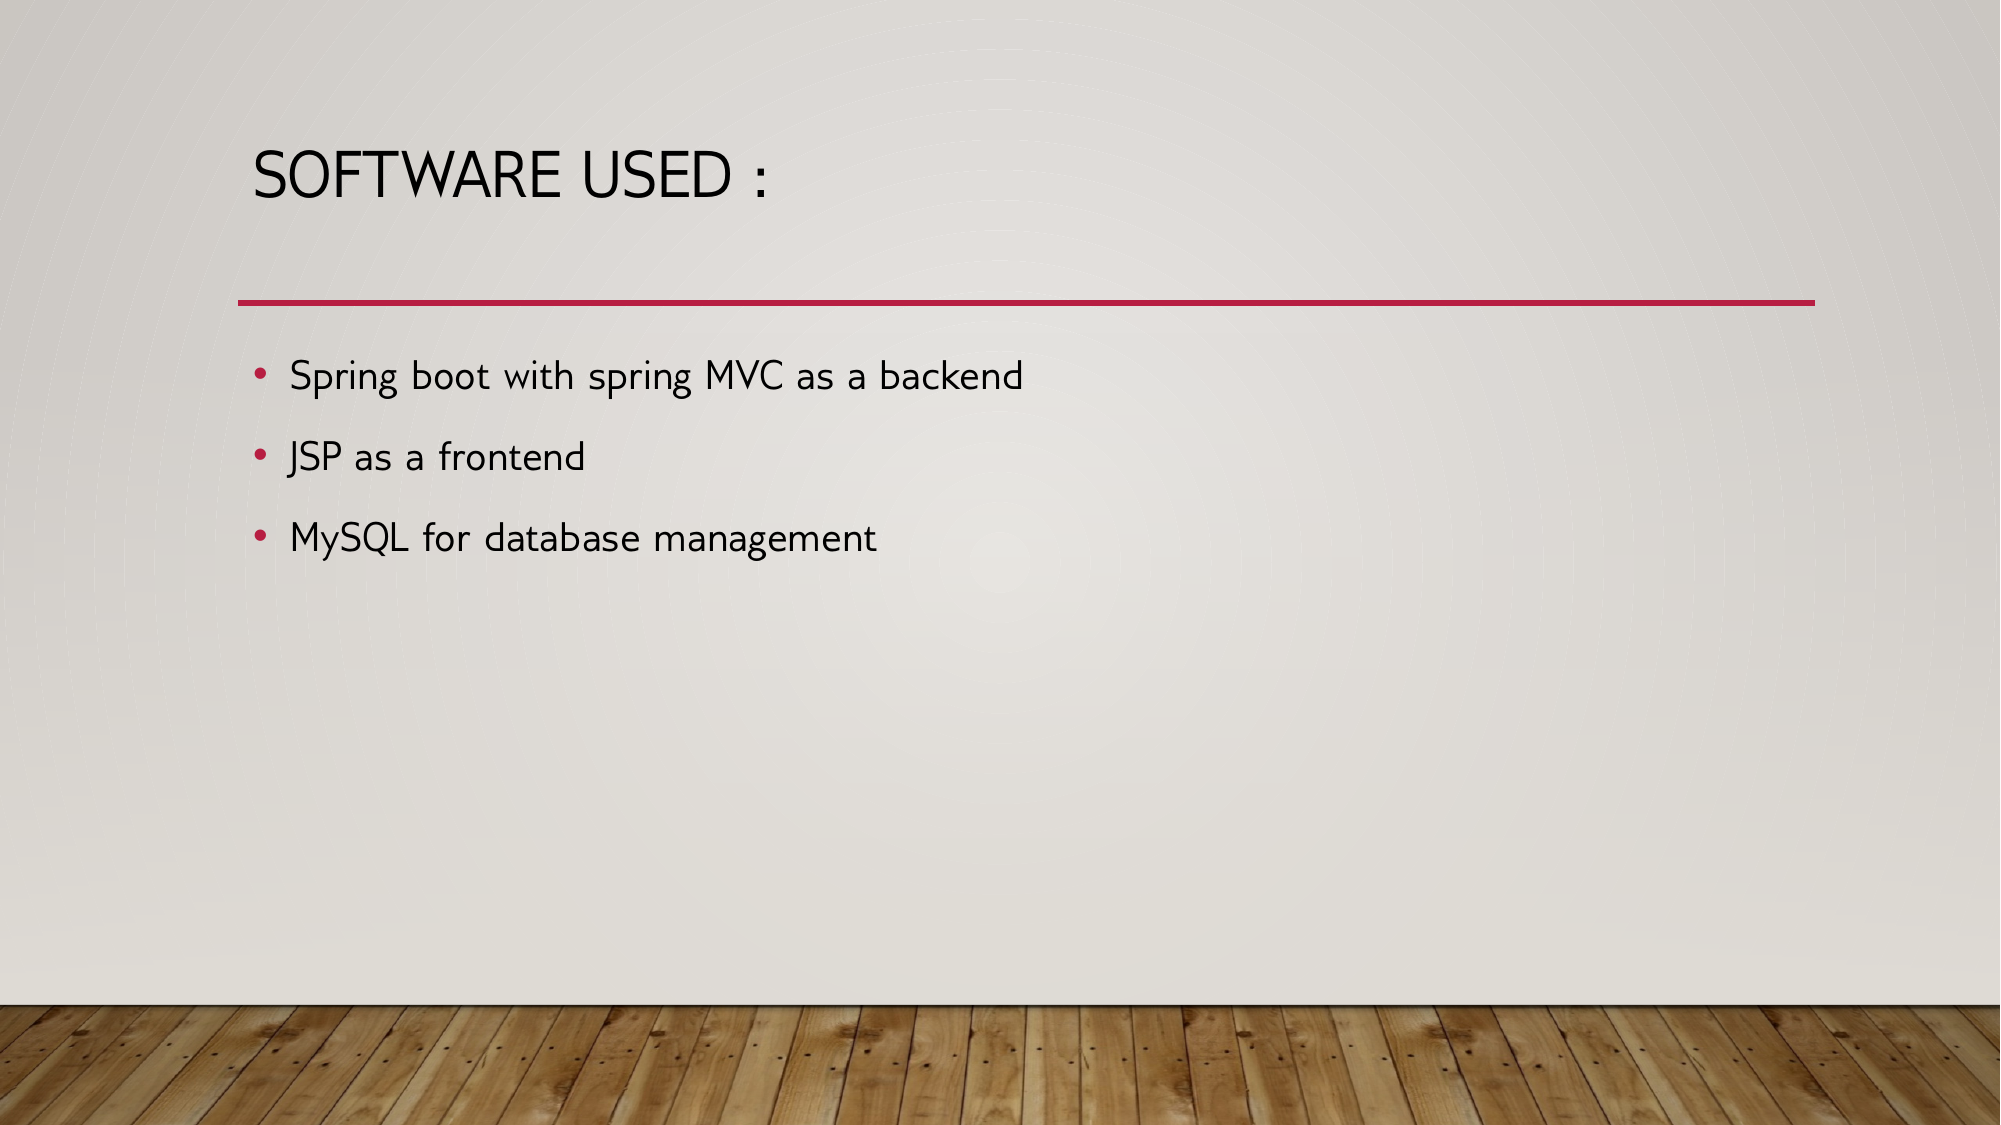

# Software used :
Spring boot with spring MVC as a backend
JSP as a frontend
MySQL for database management